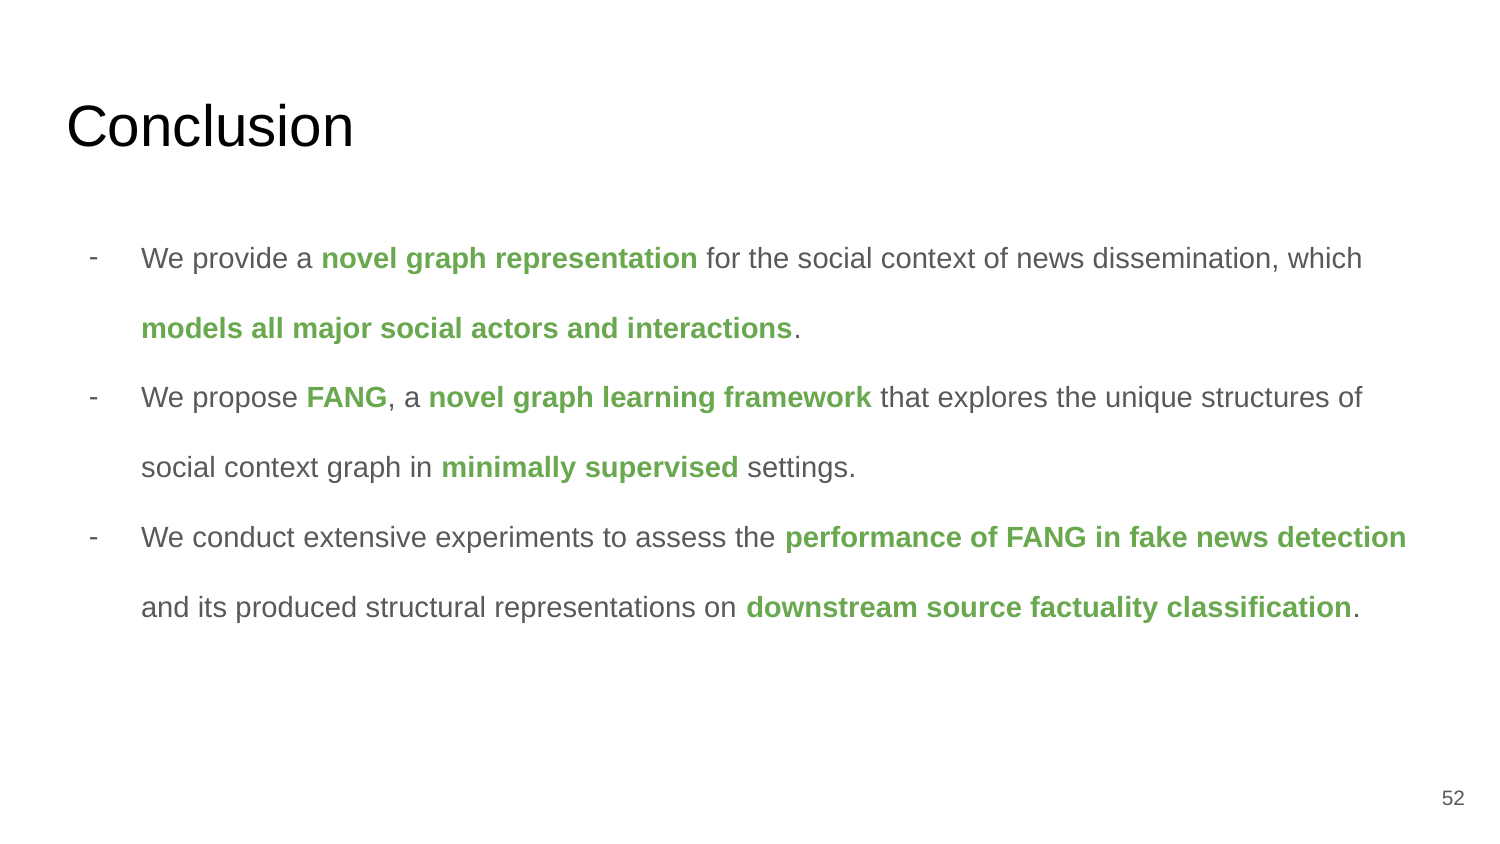

# Conclusion
We provide a novel graph representation for the social context of news dissemination, which models all major social actors and interactions.
We propose FANG, a novel graph learning framework that explores the unique structures of social context graph in minimally supervised settings.
We conduct extensive experiments to assess the performance of FANG in fake news detection and its produced structural representations on downstream source factuality classification.
52